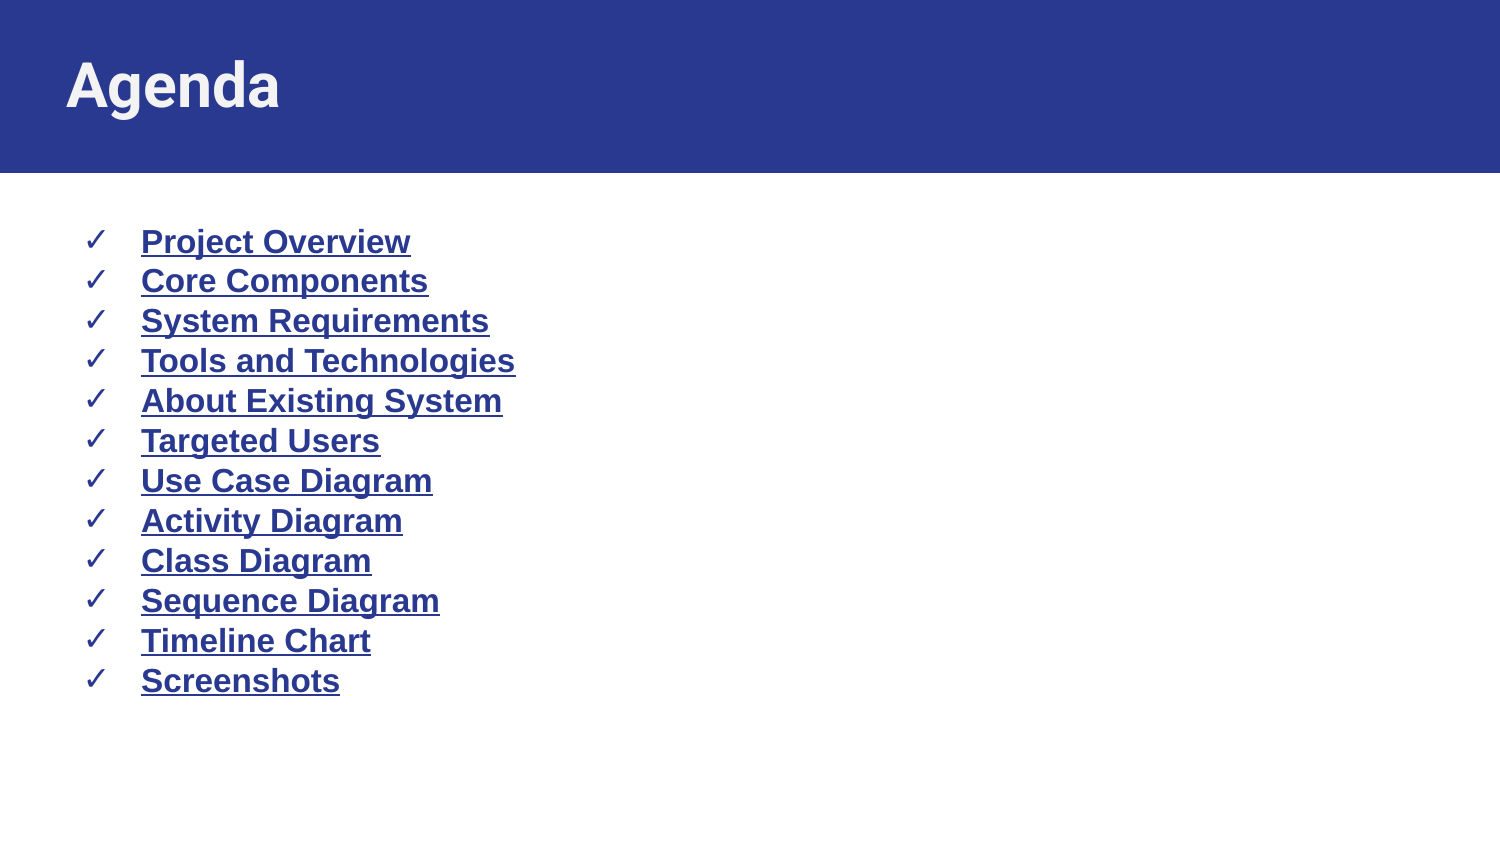

# Agenda
Project Overview
Core Components
System Requirements
Tools and Technologies
About Existing System
Targeted Users
Use Case Diagram
Activity Diagram
Class Diagram
Sequence Diagram
Timeline Chart
Screenshots